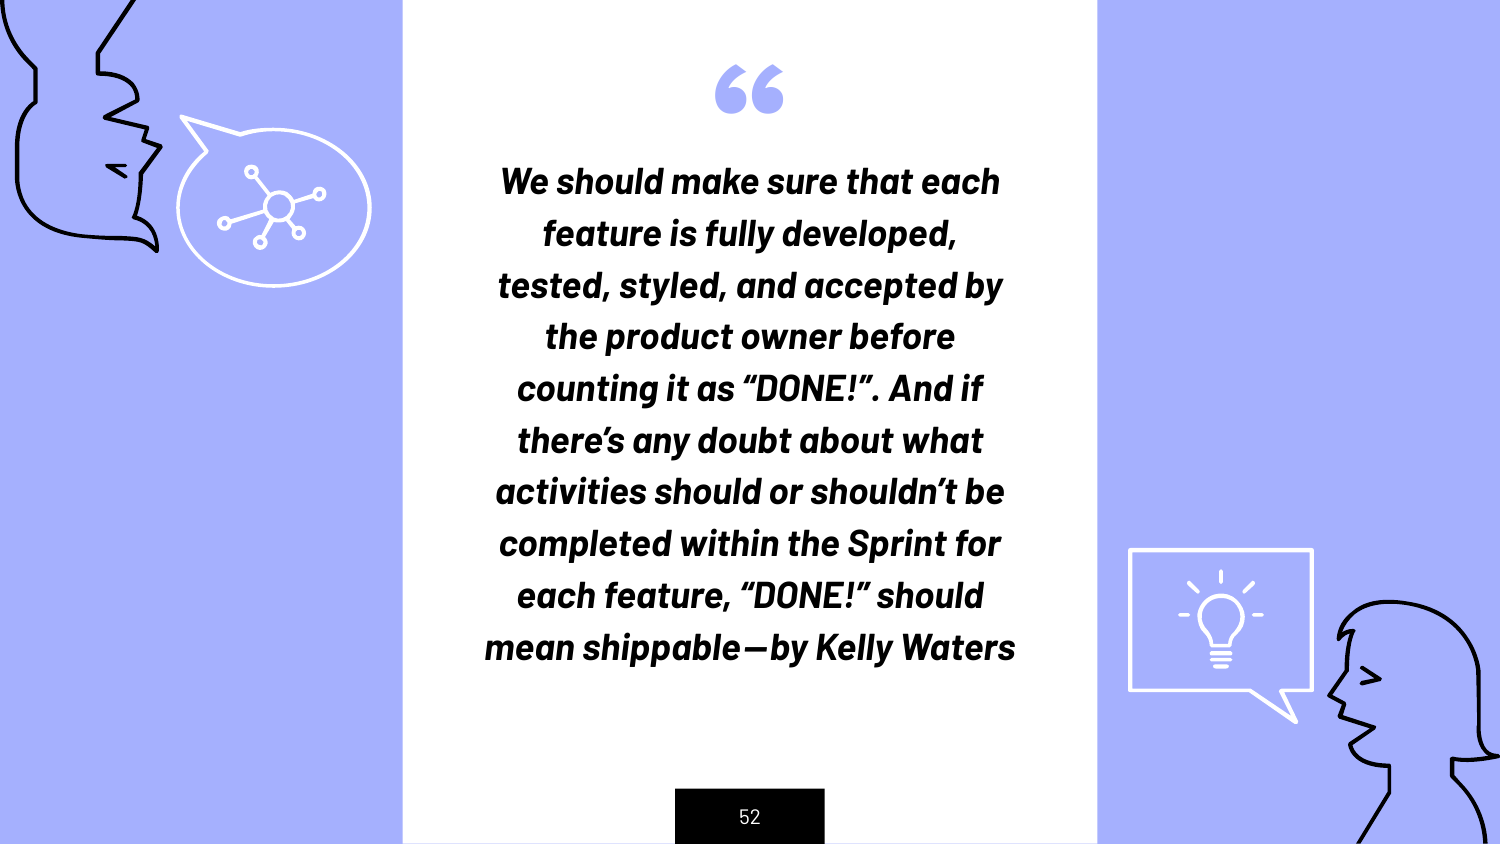

We should make sure that each feature is fully developed, tested, styled, and accepted by the product owner before counting it as “DONE!”. And if there’s any doubt about what activities should or shouldn’t be completed within the Sprint for each feature, “DONE!” should mean shippable — by Kelly Waters
52